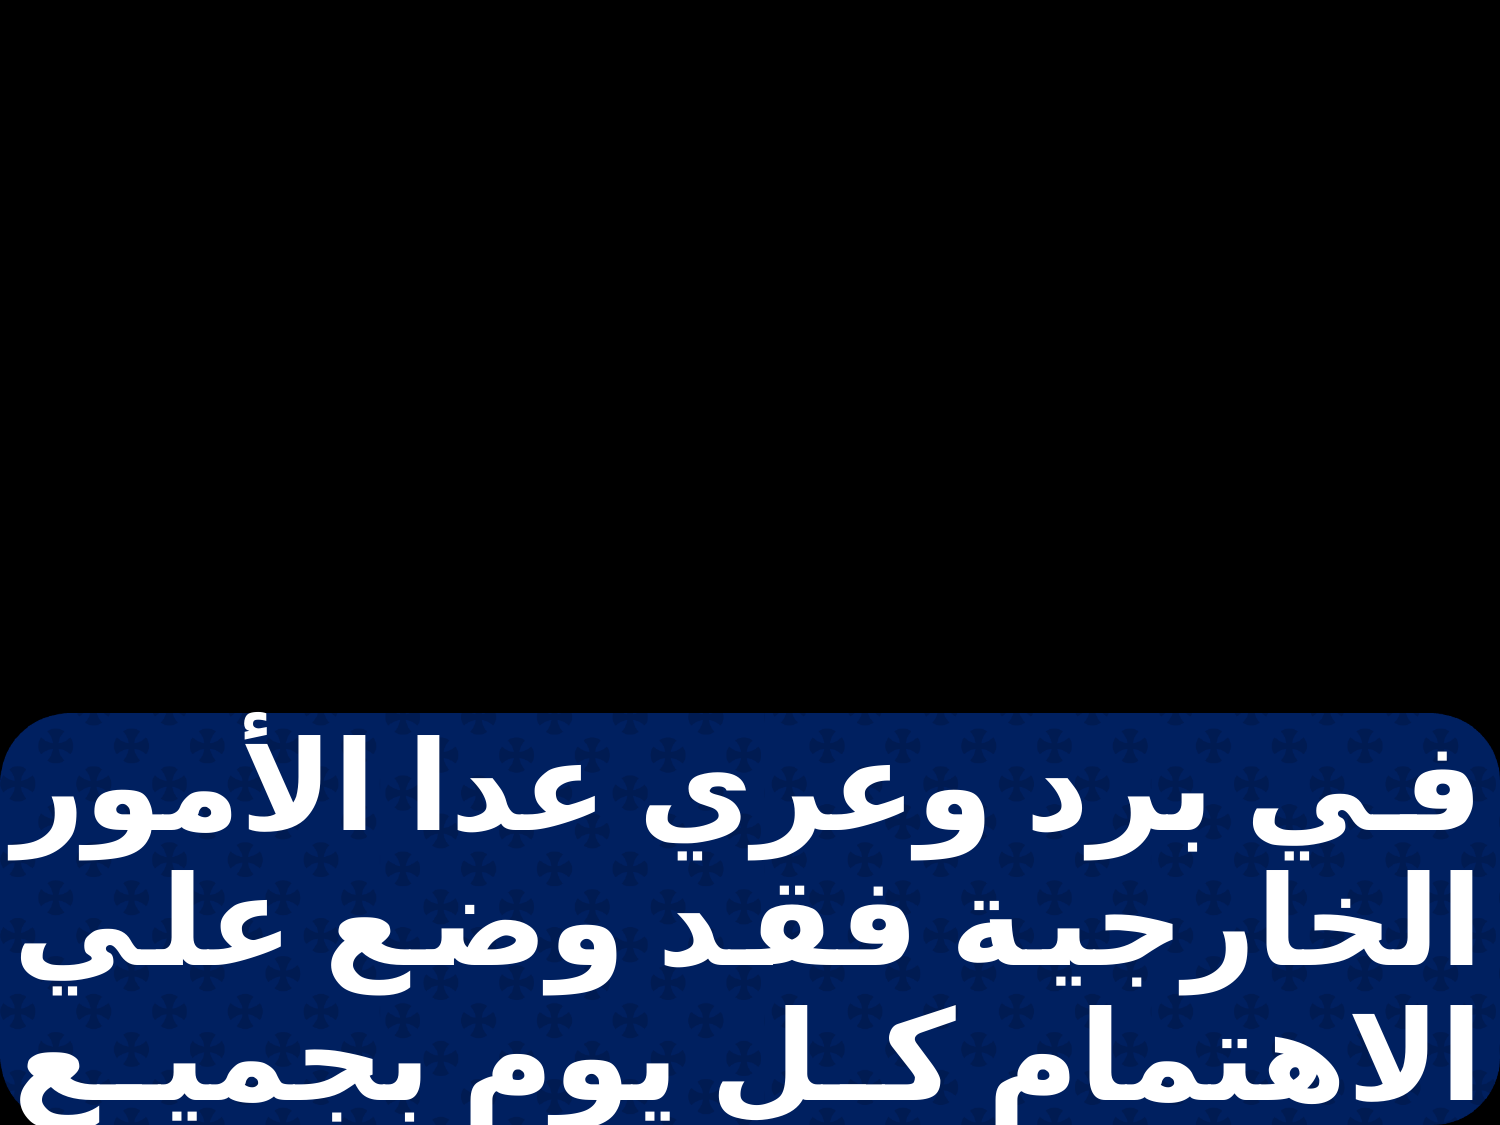

في برد وعري عدا الأمور الخارجية فقد وضع علي الاهتمام كل يوم بجميع الكنائس.